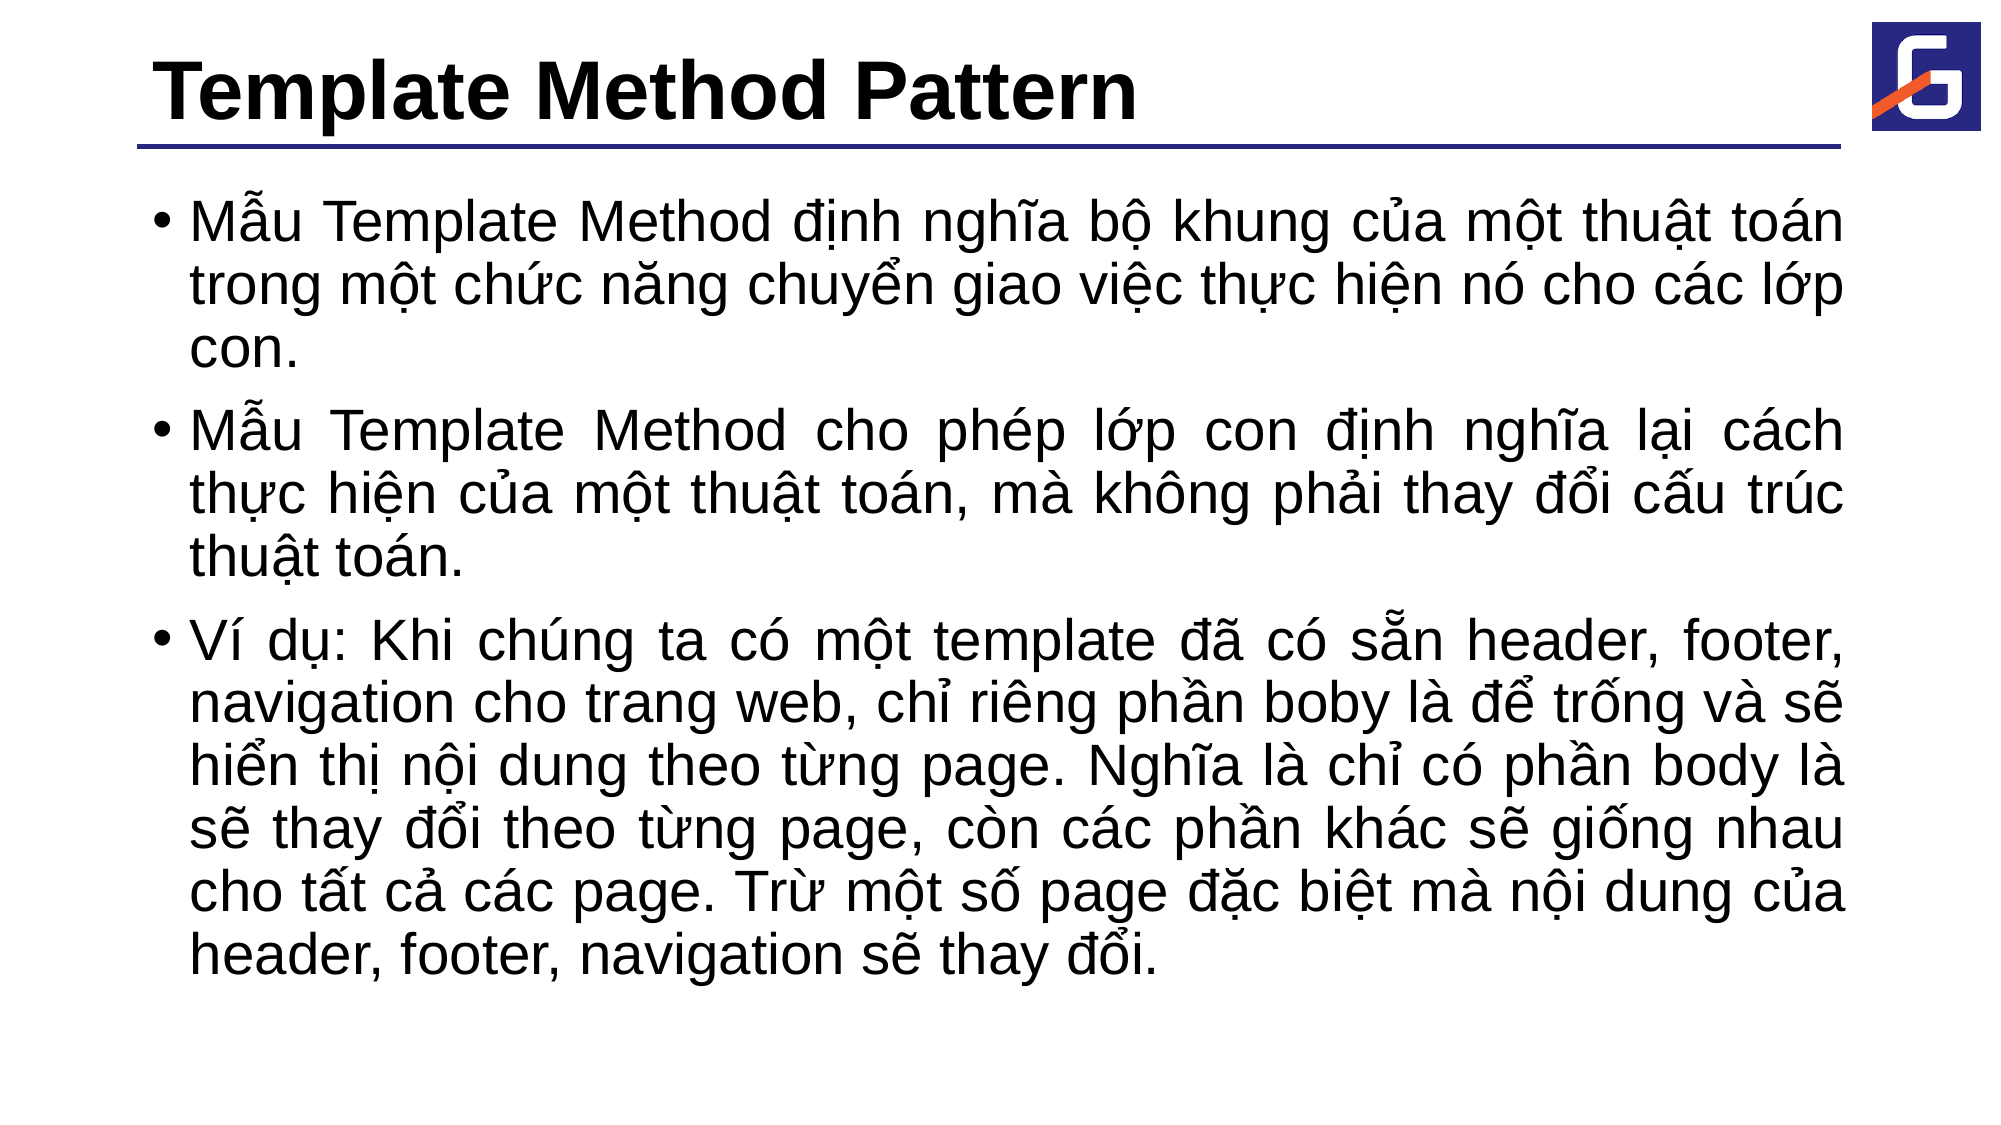

# Template Method Pattern
Mẫu Template Method định nghĩa bộ khung của một thuật toán trong một chức năng chuyển giao việc thực hiện nó cho các lớp con.
Mẫu Template Method cho phép lớp con định nghĩa lại cách thực hiện của một thuật toán, mà không phải thay đổi cấu trúc thuật toán.
Ví dụ: Khi chúng ta có một template đã có sẵn header, footer, navigation cho trang web, chỉ riêng phần boby là để trống và sẽ hiển thị nội dung theo từng page. Nghĩa là chỉ có phần body là sẽ thay đổi theo từng page, còn các phần khác sẽ giống nhau cho tất cả các page. Trừ một số page đặc biệt mà nội dung của header, footer, navigation sẽ thay đổi.